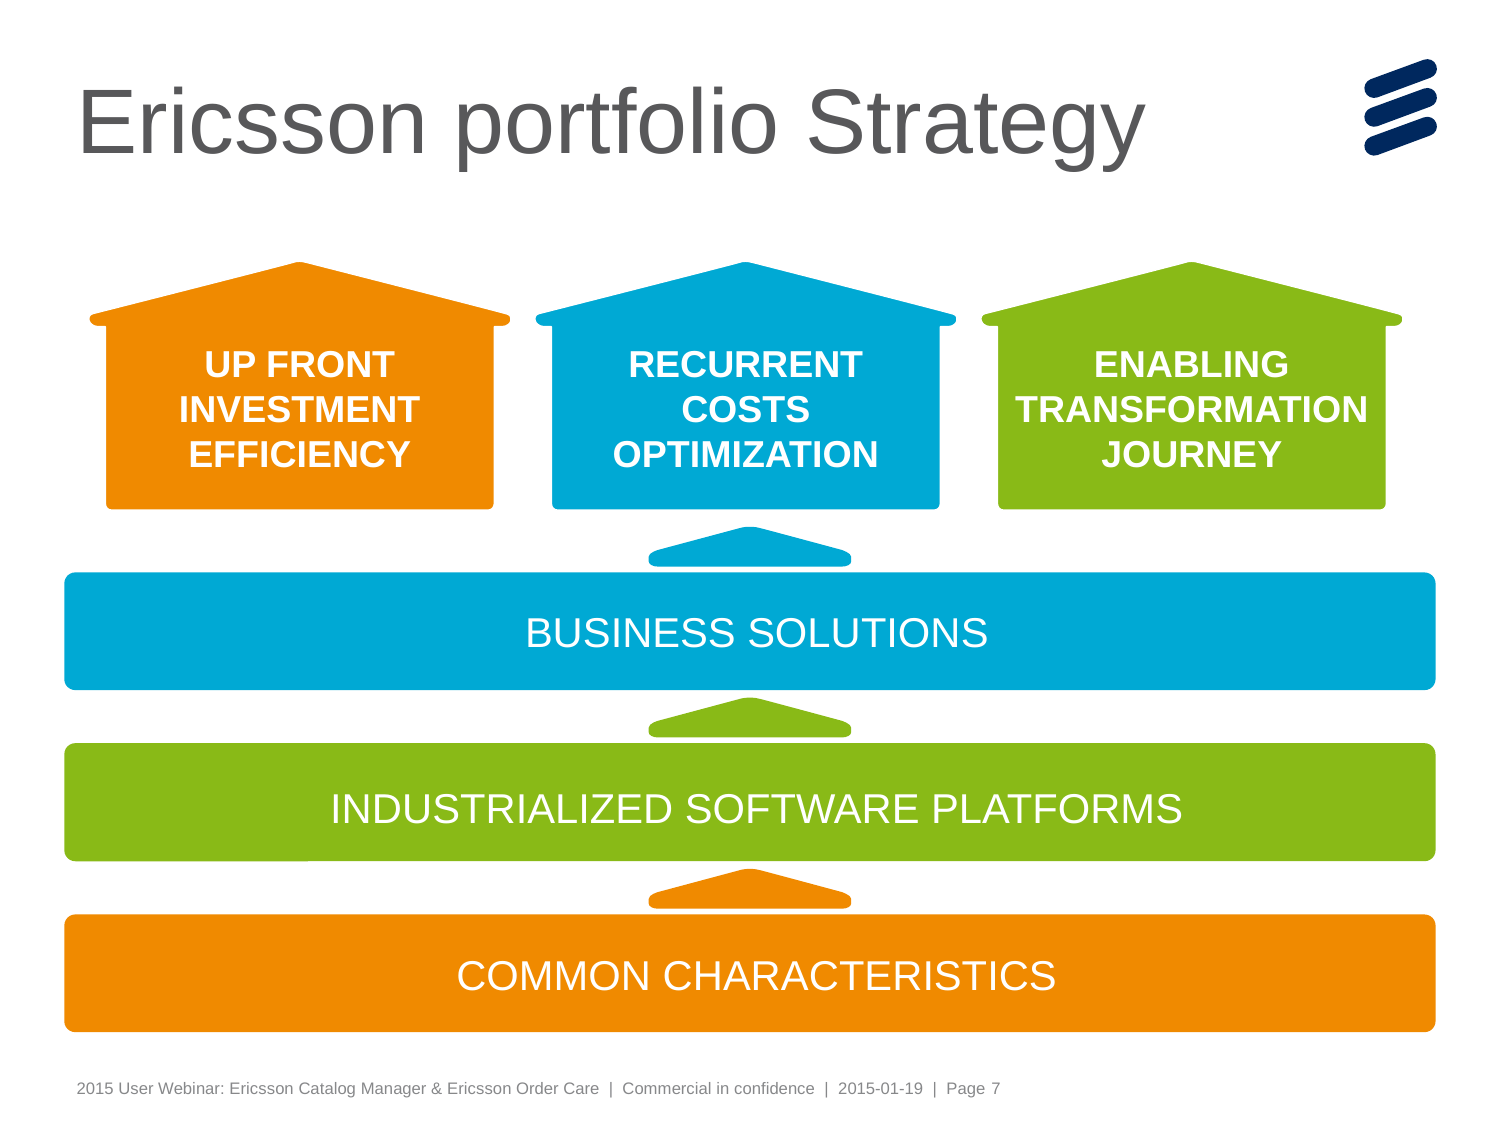

# Ericsson portfolio Strategy

UP FRONT INVESTMENT EFFICIENCY
RECURRENT
COSTS OPTIMIZATION
ENABLING TRANSFORMATION
JOURNEY

BUSINESS SOLUTIONS

INDUSTRIALIZED SOFTWARE PLATFORMS

COMMON CHARACTERISTICS